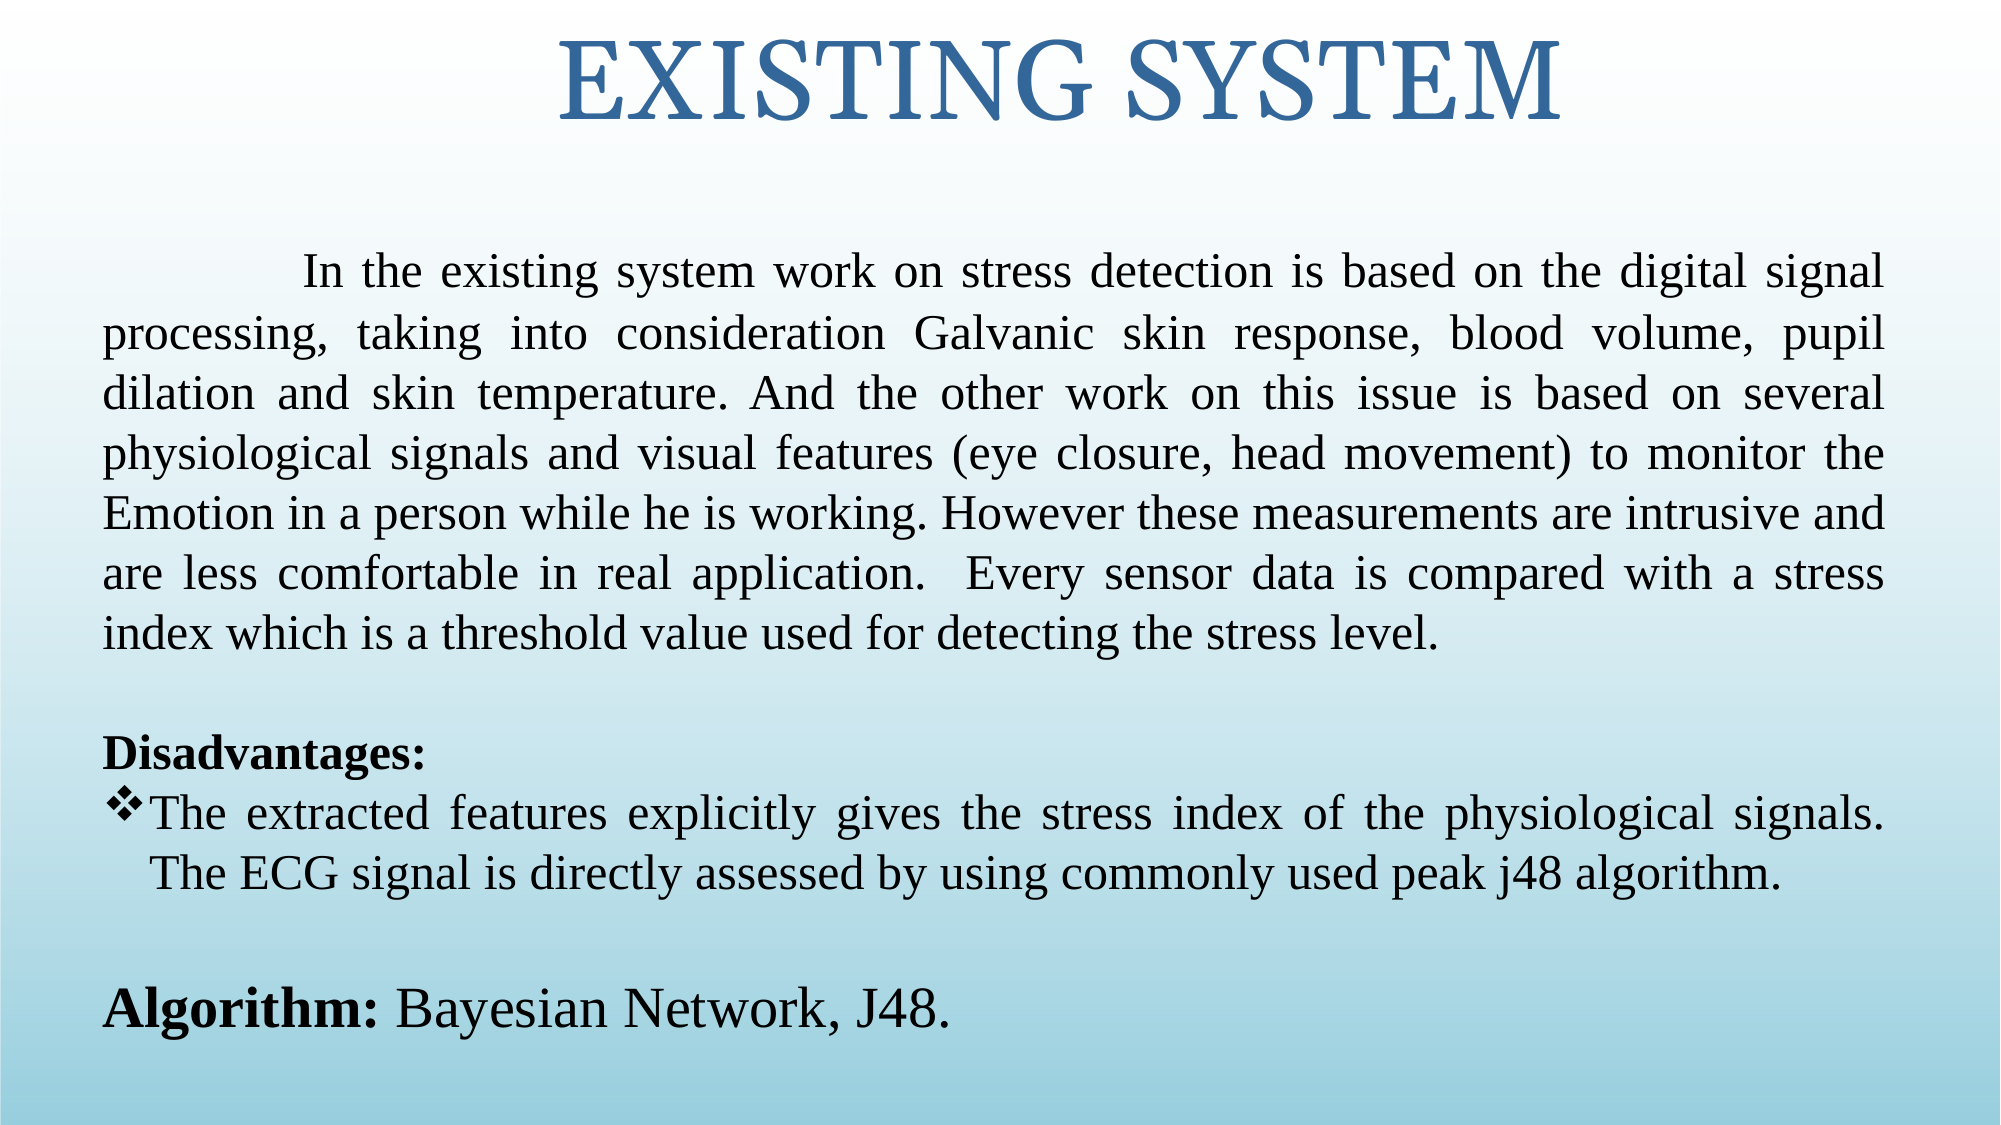

EXISTING SYSTEM
           In the existing system work on stress detection is based on the digital signal processing, taking into consideration Galvanic skin response, blood volume, pupil dilation and skin temperature. And the other work on this issue is based on several physiological signals and visual features (eye closure, head movement) to monitor the Emotion in a person while he is working. However these measurements are intrusive and are less comfortable in real application.  Every sensor data is compared with a stress index which is a threshold value used for detecting the stress level.

Disadvantages:
The extracted features explicitly gives the stress index of the physiological signals. The ECG signal is directly assessed by using commonly used peak j48 algorithm.

Algorithm: Bayesian Network, J48.